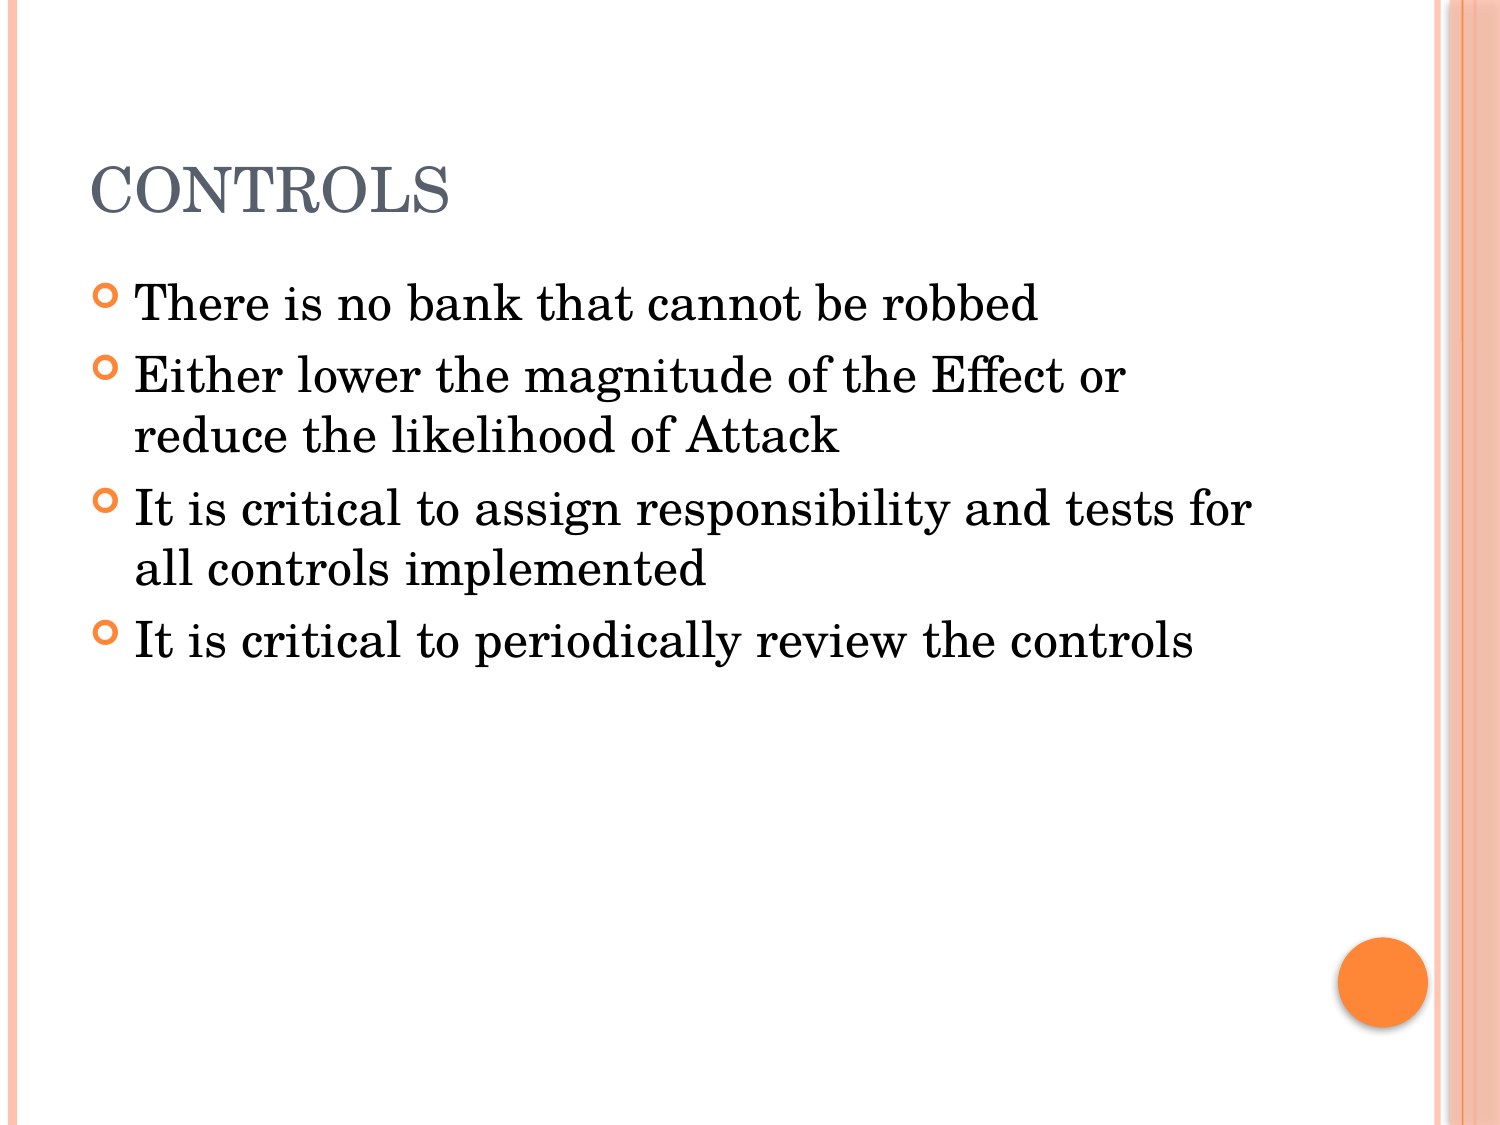

# Controls
There is no bank that cannot be robbed
Either lower the magnitude of the Effect or reduce the likelihood of Attack
It is critical to assign responsibility and tests for all controls implemented
It is critical to periodically review the controls